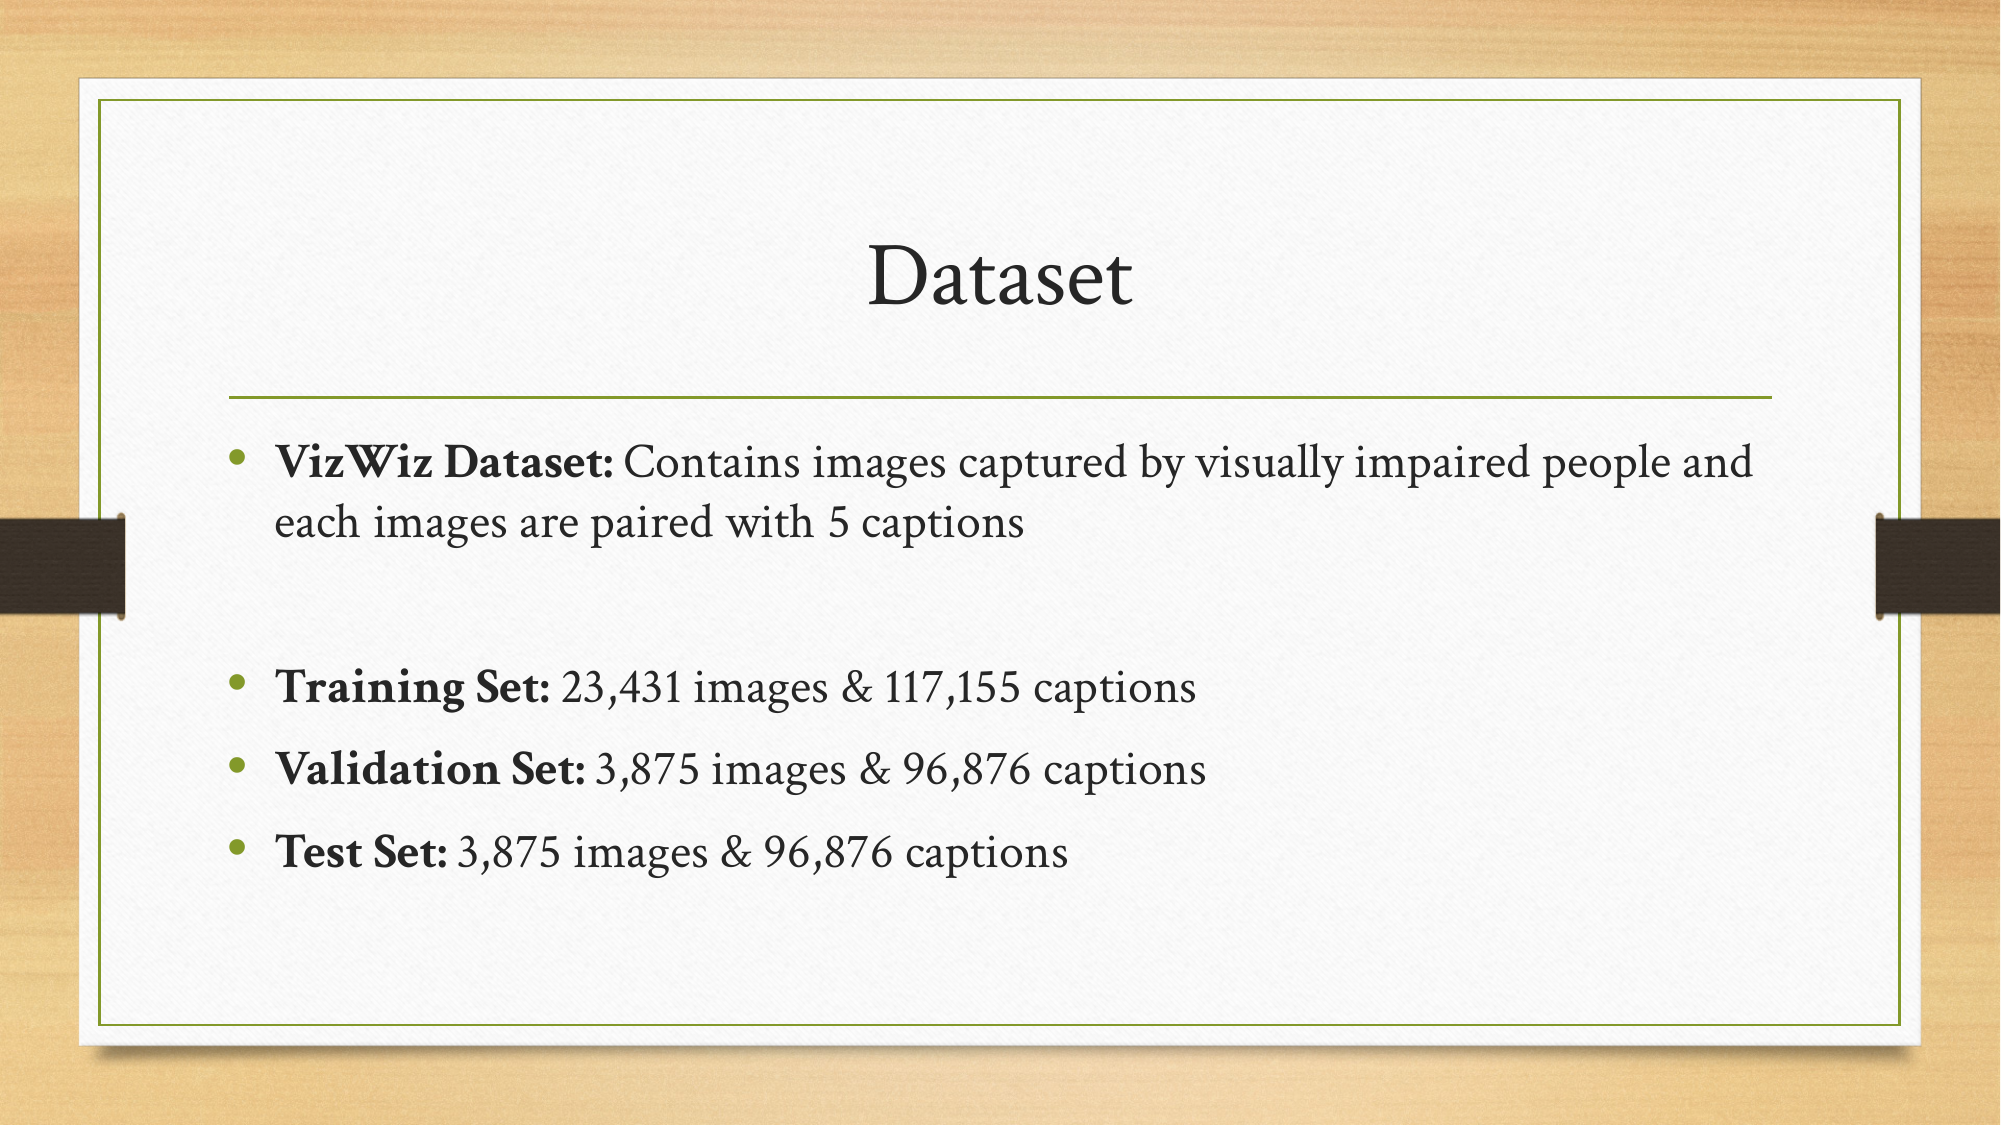

# Dataset
VizWiz Dataset: Contains images captured by visually impaired people and each images are paired with 5 captions

Training Set: 23,431 images & 117,155 captions
Validation Set: 3,875 images & 96,876 captions
Test Set: 3,875 images & 96,876 captions